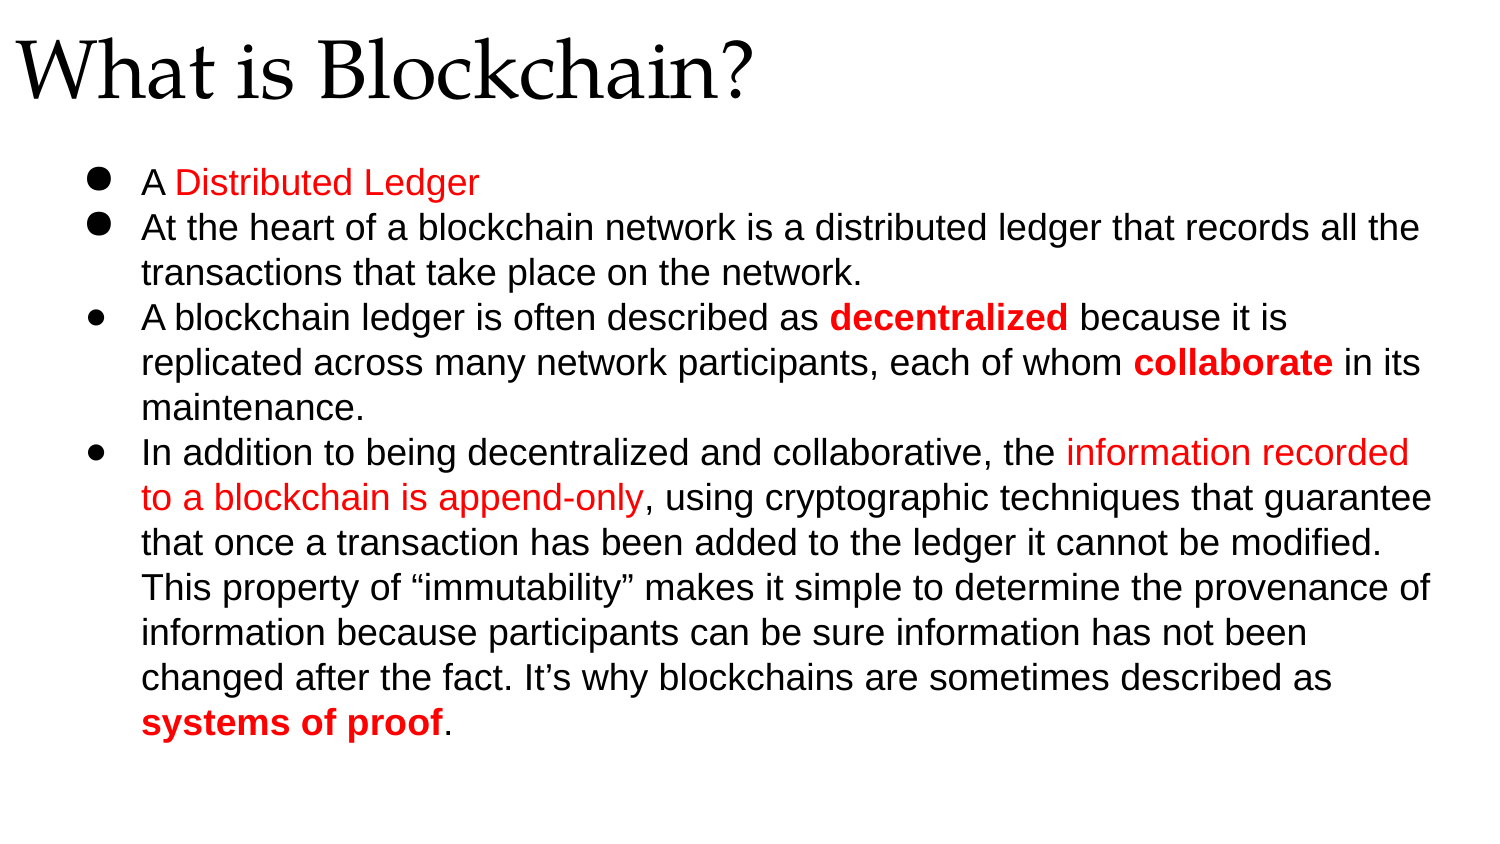

# What is Blockchain?
A Distributed Ledger
At the heart of a blockchain network is a distributed ledger that records all the transactions that take place on the network.
A blockchain ledger is often described as decentralized because it is replicated across many network participants, each of whom collaborate in its maintenance.
In addition to being decentralized and collaborative, the information recorded to a blockchain is append-only, using cryptographic techniques that guarantee that once a transaction has been added to the ledger it cannot be modified. This property of “immutability” makes it simple to determine the provenance of information because participants can be sure information has not been changed after the fact. It’s why blockchains are sometimes described as systems of proof.